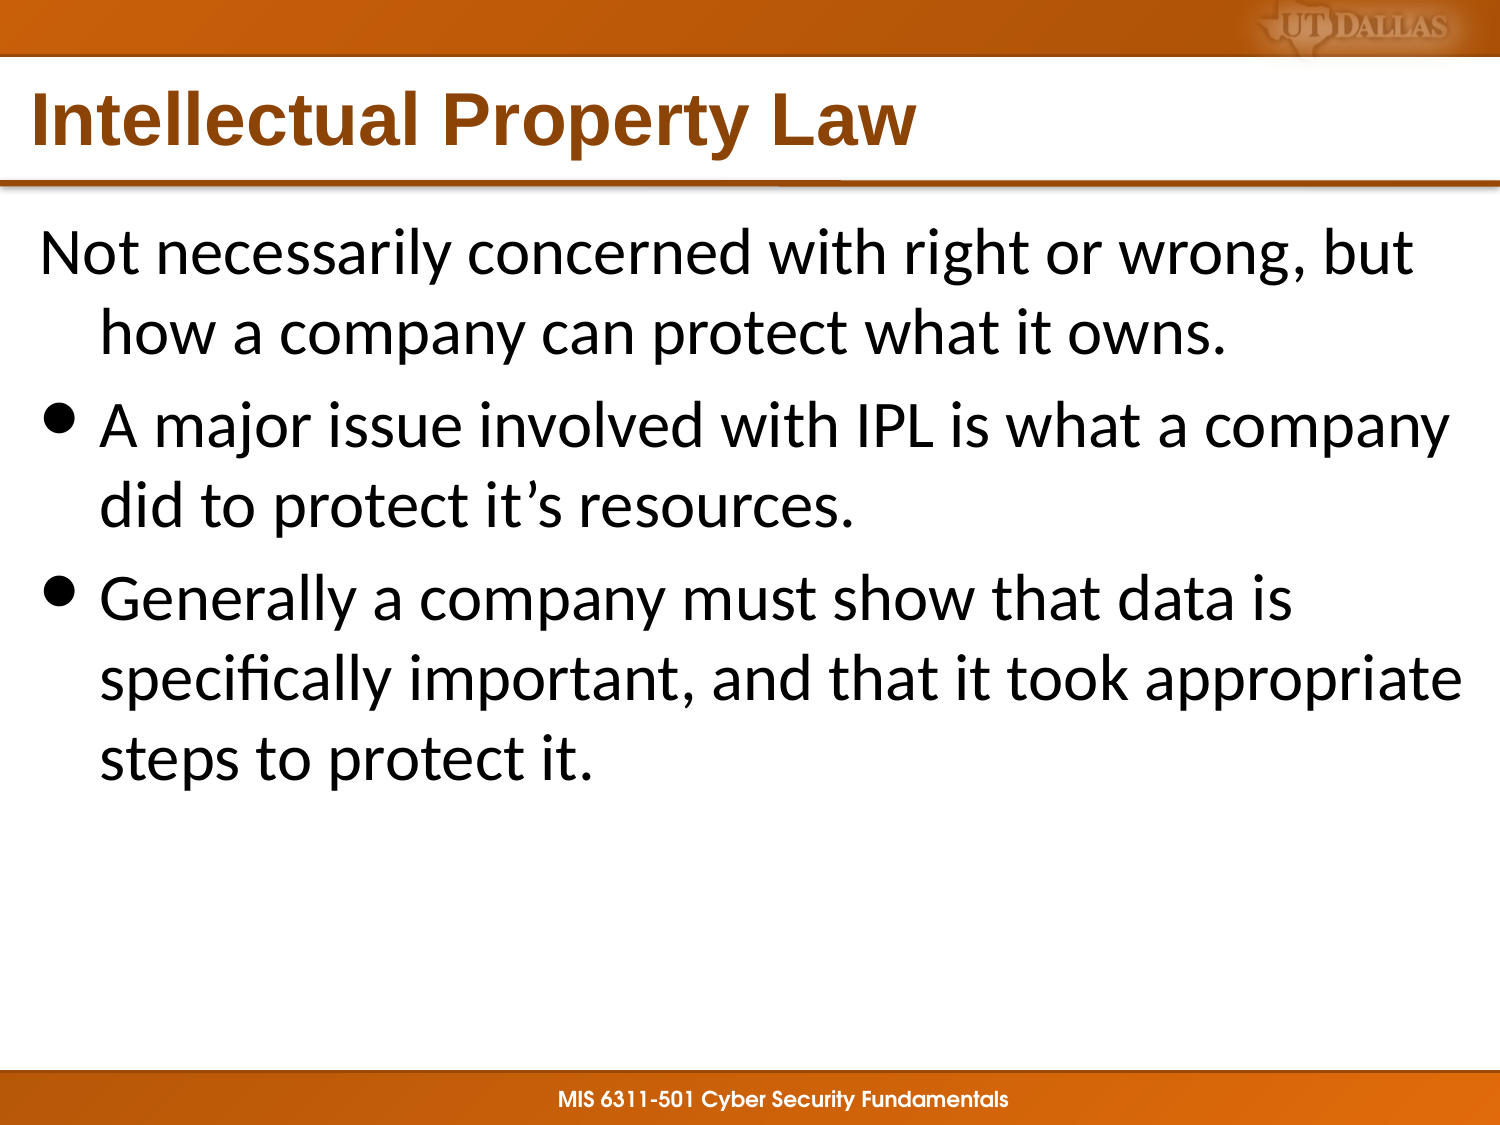

# Intellectual Property Law
Not necessarily concerned with right or wrong, but how a company can protect what it owns.
A major issue involved with IPL is what a company did to protect it’s resources.
Generally a company must show that data is specifically important, and that it took appropriate steps to protect it.